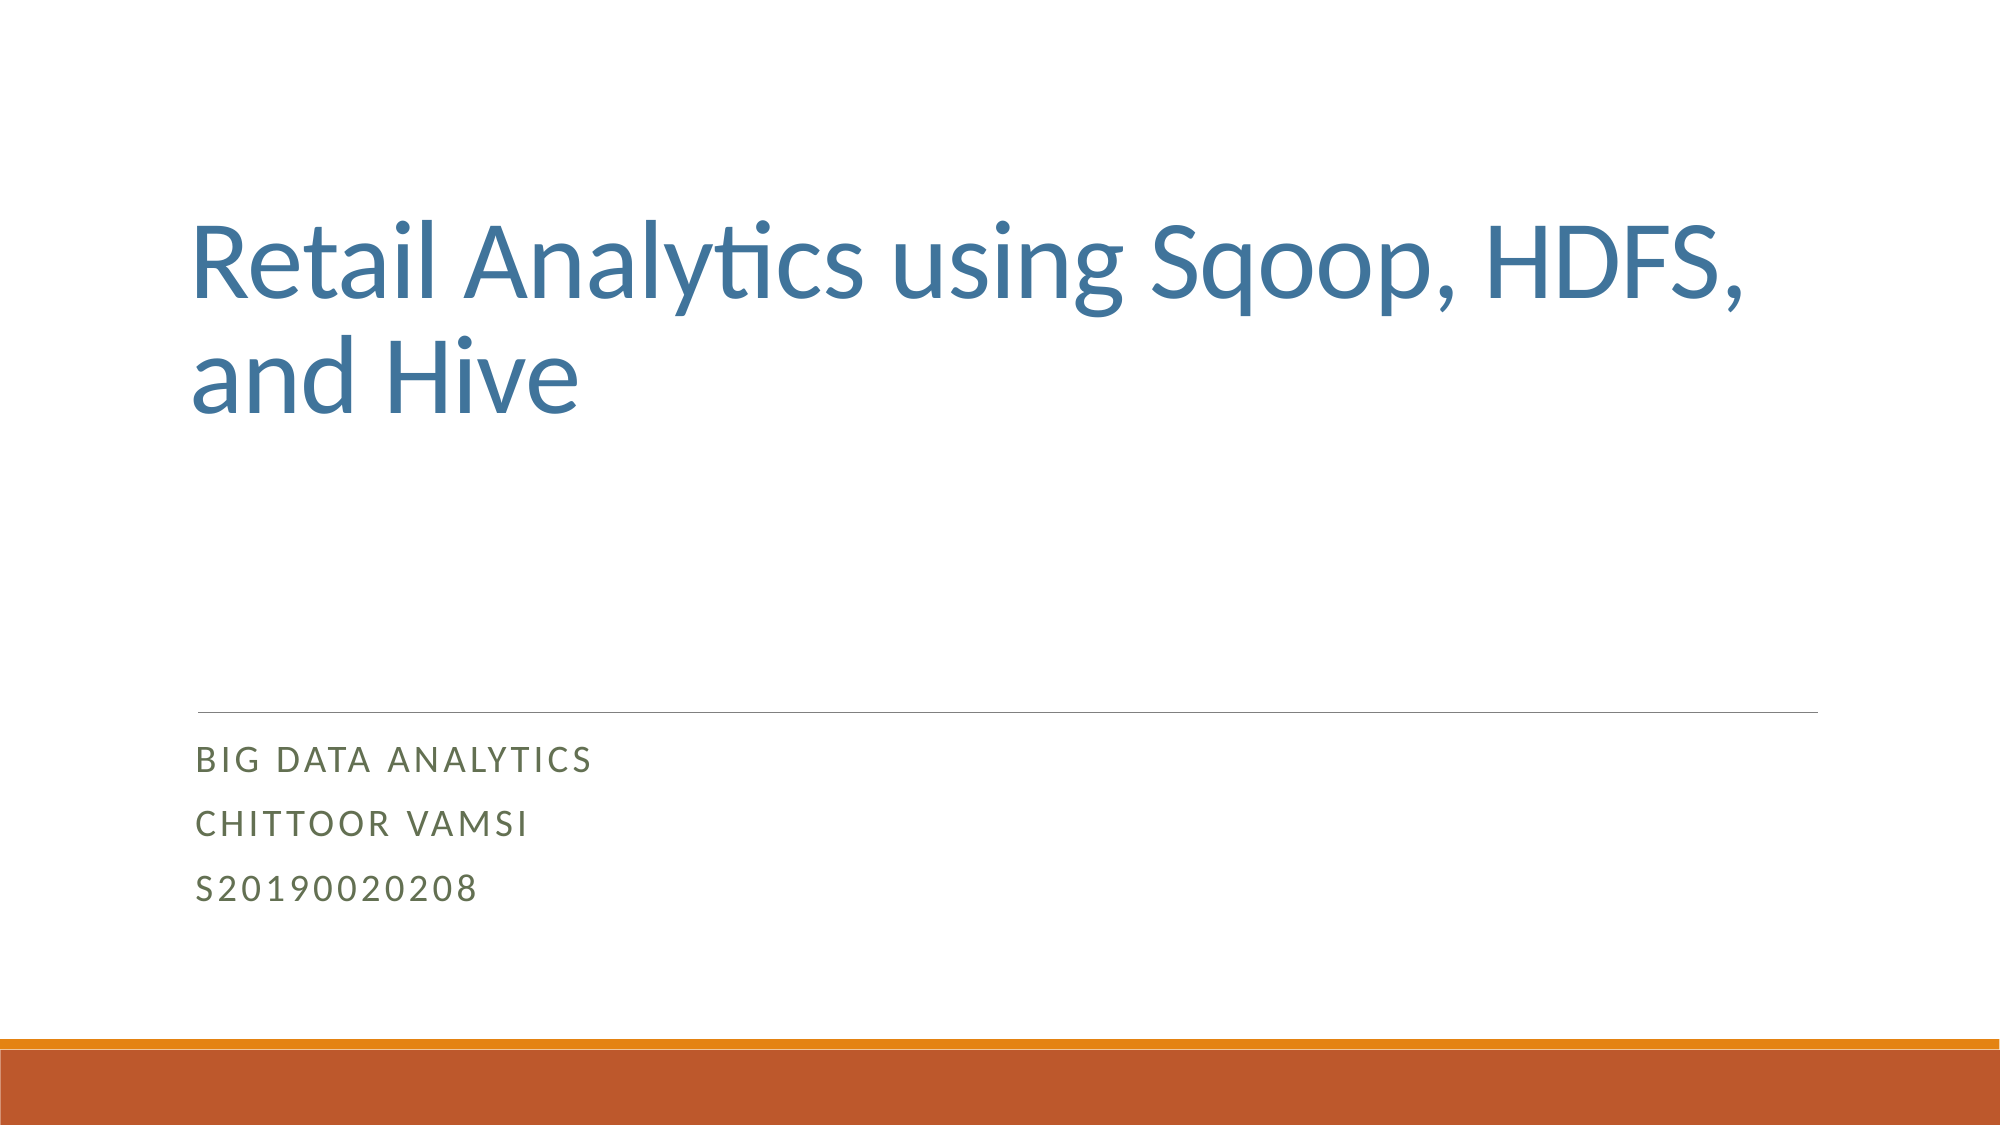

# Retail Analytics using Sqoop, HDFS, and Hive
Big DATA analytics
Chittoor Vamsi
S20190020208